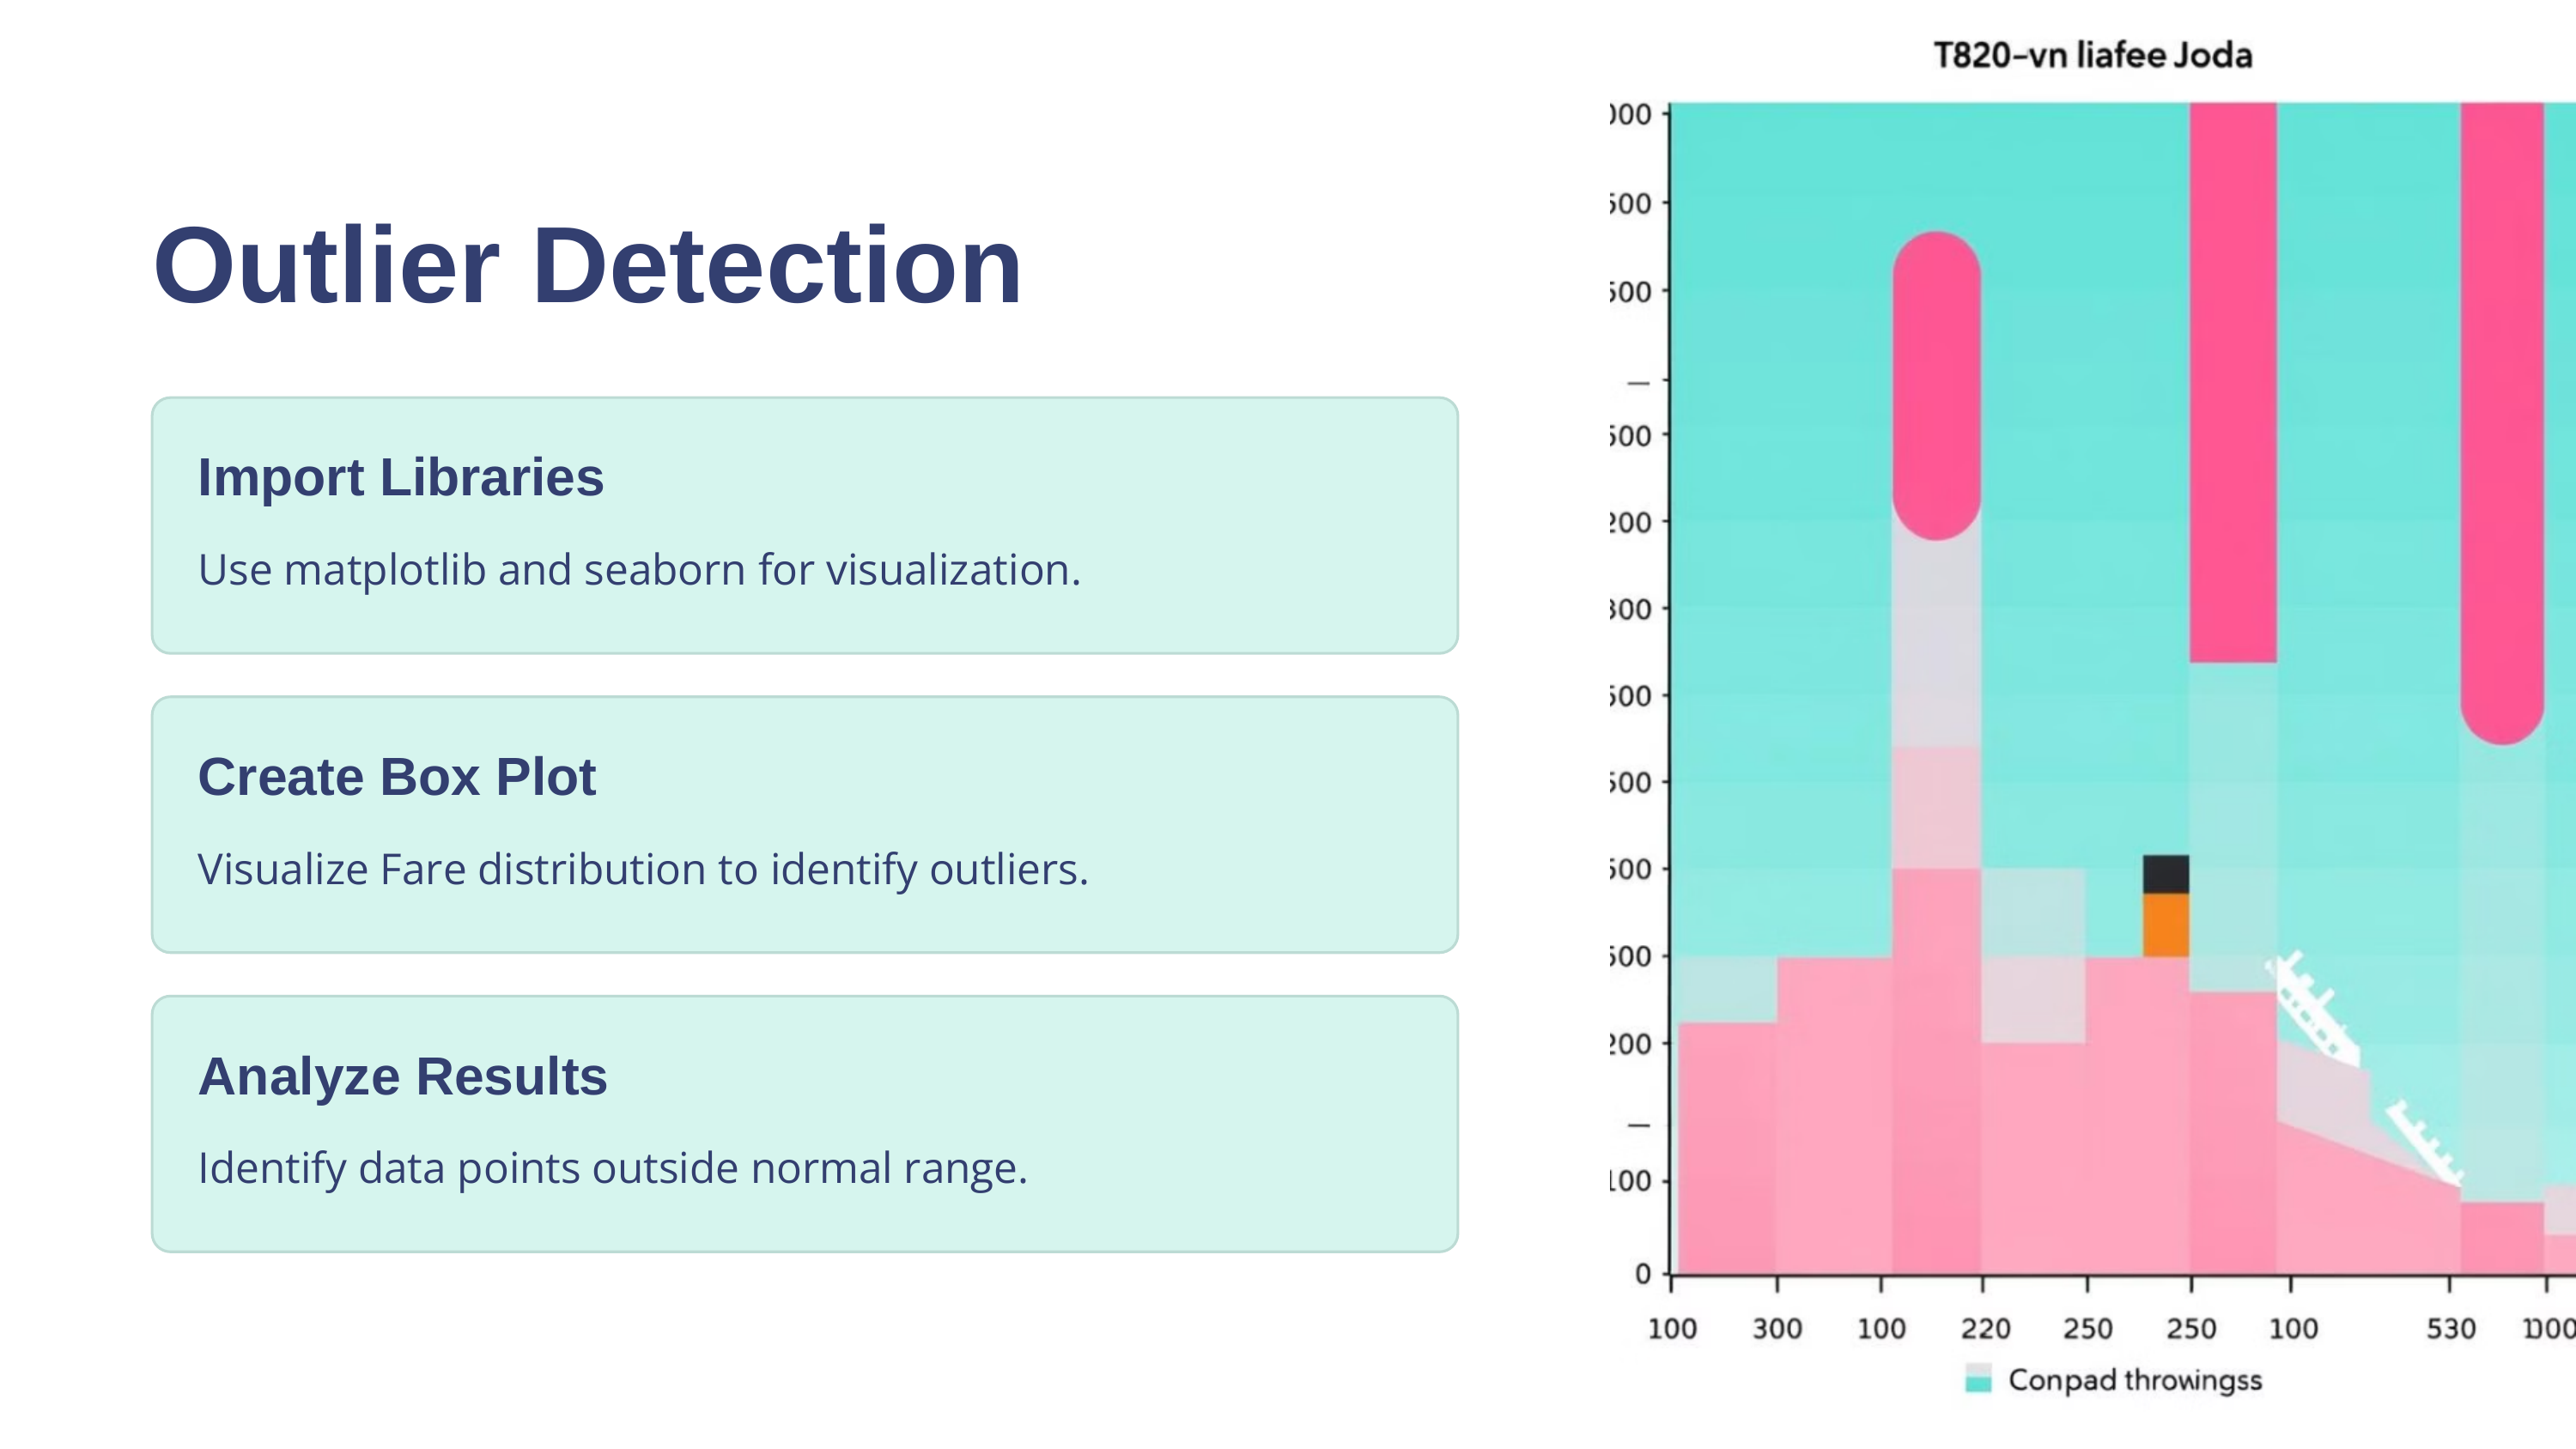

Outlier Detection

Import Libraries
Use matplotlib and seaborn for visualization.

Create Box Plot
Visualize Fare distribution to identify outliers.

Analyze Results
Identify data points outside normal range.